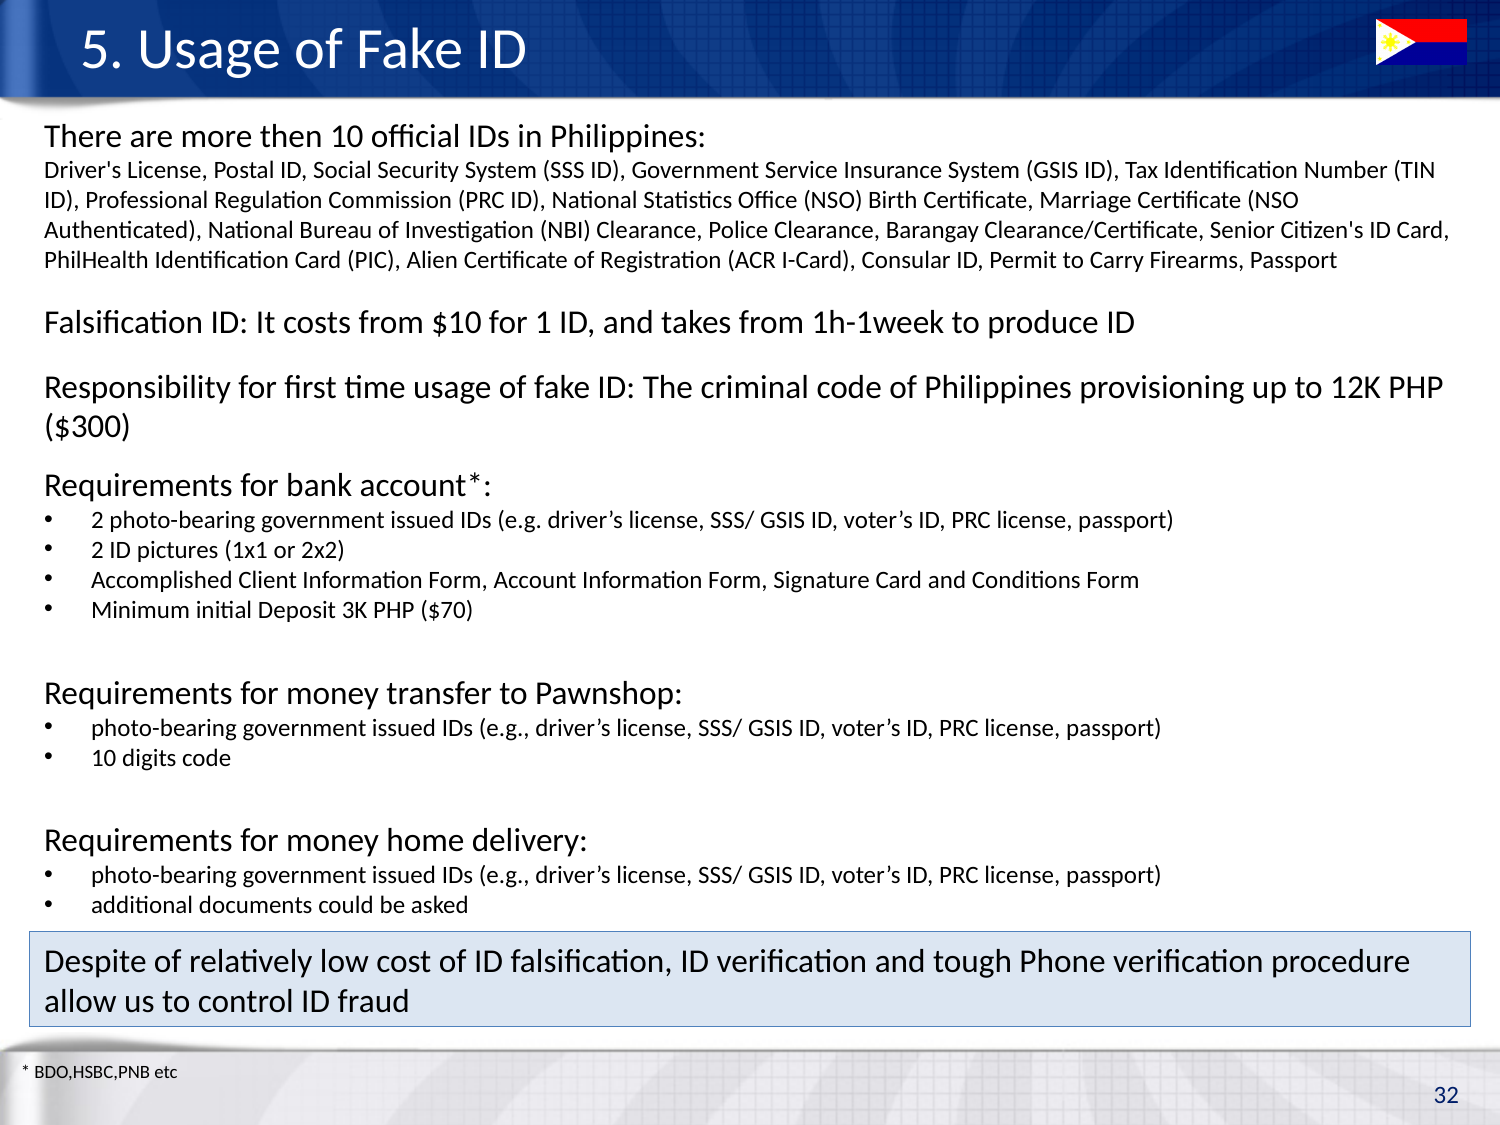

# 5. Usage of Fake ID
There are more then 10 official IDs in Philippines:
Driver's License, Postal ID, Social Security System (SSS ID), Government Service Insurance System (GSIS ID), Tax Identification Number (TIN ID), Professional Regulation Commission (PRC ID), National Statistics Office (NSO) Birth Certificate, Marriage Certificate (NSO Authenticated), National Bureau of Investigation (NBI) Clearance, Police Clearance, Barangay Clearance/Certificate, Senior Citizen's ID Card, PhilHealth Identification Card (PIC), Alien Certificate of Registration (ACR I-Card), Consular ID, Permit to Carry Firearms, Passport
Falsification ID: It costs from $10 for 1 ID, and takes from 1h-1week to produce ID
Responsibility for first time usage of fake ID: The criminal code of Philippines provisioning up to 12K PHP ($300)
Requirements for bank account*:
2 photo-bearing government issued IDs (e.g. driver’s license, SSS/ GSIS ID, voter’s ID, PRC license, passport)
2 ID pictures (1x1 or 2x2)
Accomplished Client Information Form, Account Information Form, Signature Card and Conditions Form
Minimum initial Deposit 3K PHP ($70)
Requirements for money transfer to Pawnshop:
photo-bearing government issued IDs (e.g., driver’s license, SSS/ GSIS ID, voter’s ID, PRC license, passport)
10 digits code
Requirements for money home delivery:
photo-bearing government issued IDs (e.g., driver’s license, SSS/ GSIS ID, voter’s ID, PRC license, passport)
additional documents could be asked
Despite of relatively low cost of ID falsification, ID verification and tough Phone verification procedure allow us to control ID fraud
* BDO,HSBC,PNB etc
32